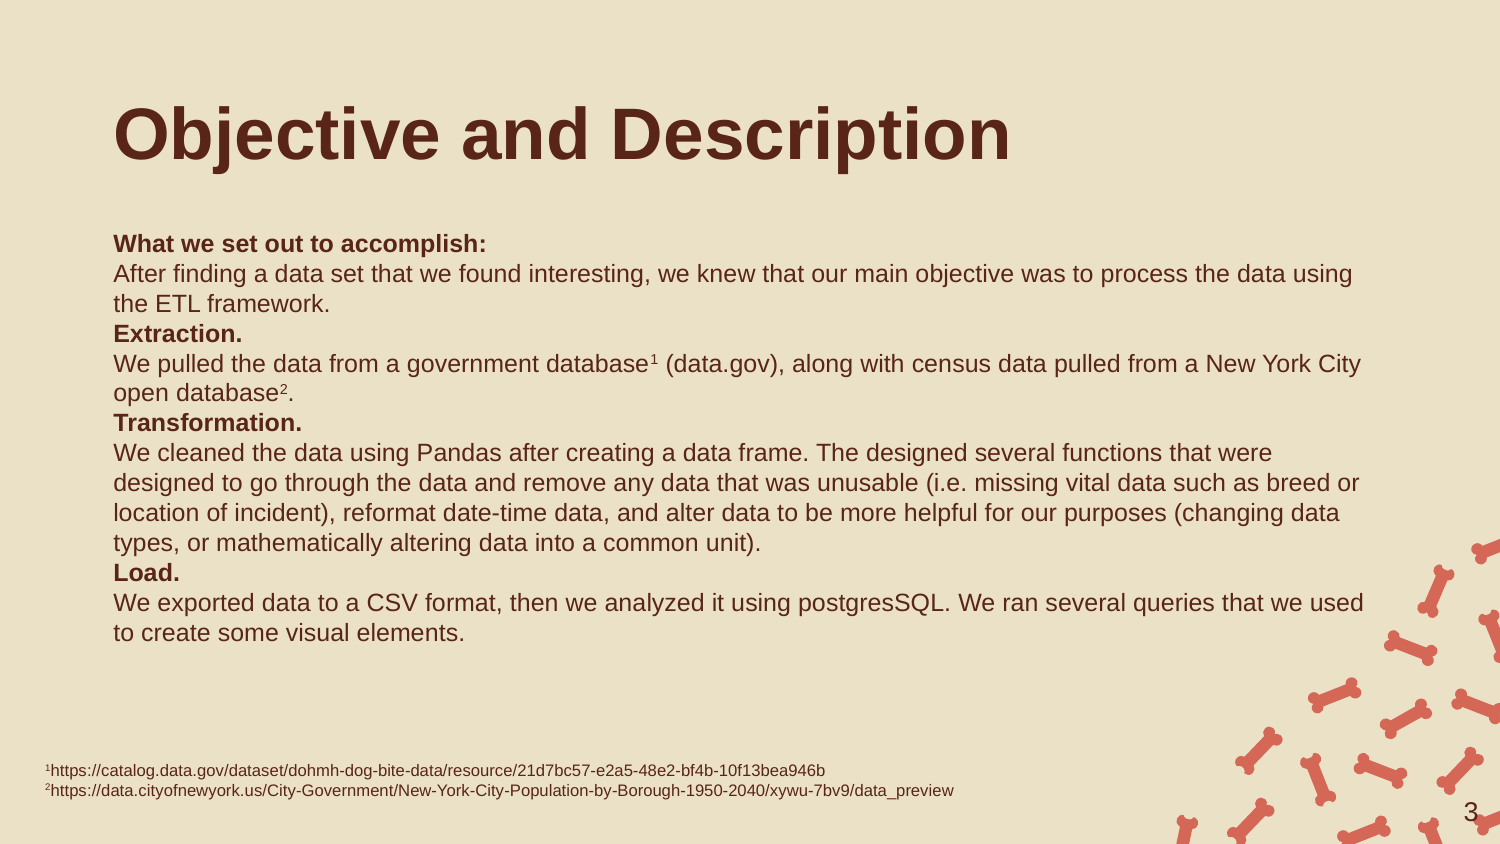

# Objective and Description
What we set out to accomplish:
After finding a data set that we found interesting, we knew that our main objective was to process the data using the ETL framework.
Extraction.
We pulled the data from a government database1 (data.gov), along with census data pulled from a New York City open database2.
Transformation.
We cleaned the data using Pandas after creating a data frame. The designed several functions that were designed to go through the data and remove any data that was unusable (i.e. missing vital data such as breed or location of incident), reformat date-time data, and alter data to be more helpful for our purposes (changing data types, or mathematically altering data into a common unit).
Load.
We exported data to a CSV format, then we analyzed it using postgresSQL. We ran several queries that we used to create some visual elements.
1https://catalog.data.gov/dataset/dohmh-dog-bite-data/resource/21d7bc57-e2a5-48e2-bf4b-10f13bea946b
2https://data.cityofnewyork.us/City-Government/New-York-City-Population-by-Borough-1950-2040/xywu-7bv9/data_preview
3